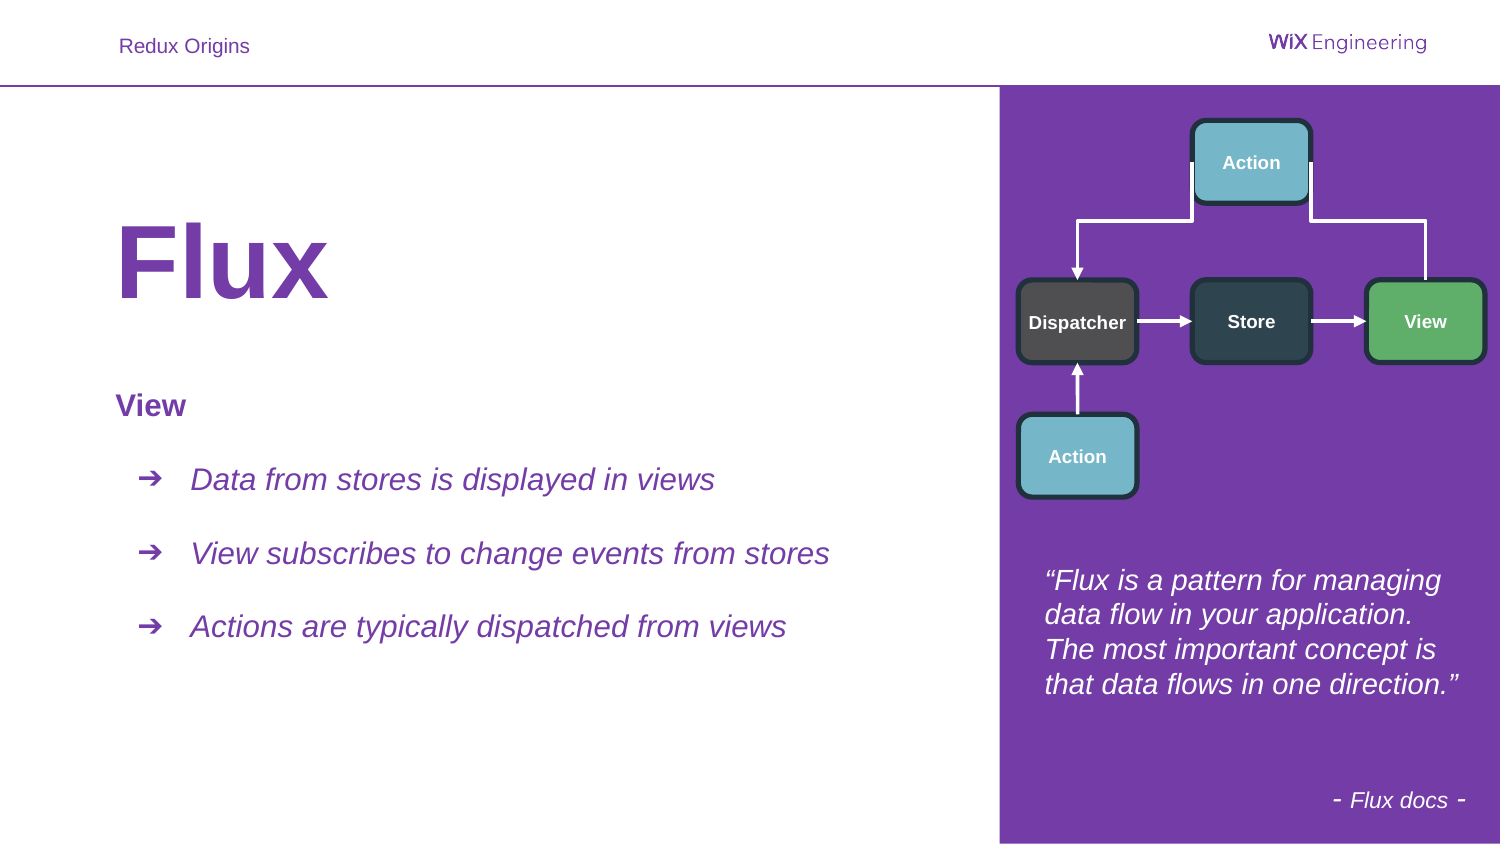

Action
Store
View

Dispatcher
Flux
View
Data from stores is displayed in views
View subscribes to change events from stores
Actions are typically dispatched from views
Action
“Flux is a pattern for managing data flow in your application. The most important concept is that data flows in one direction.”
- Flux docs -